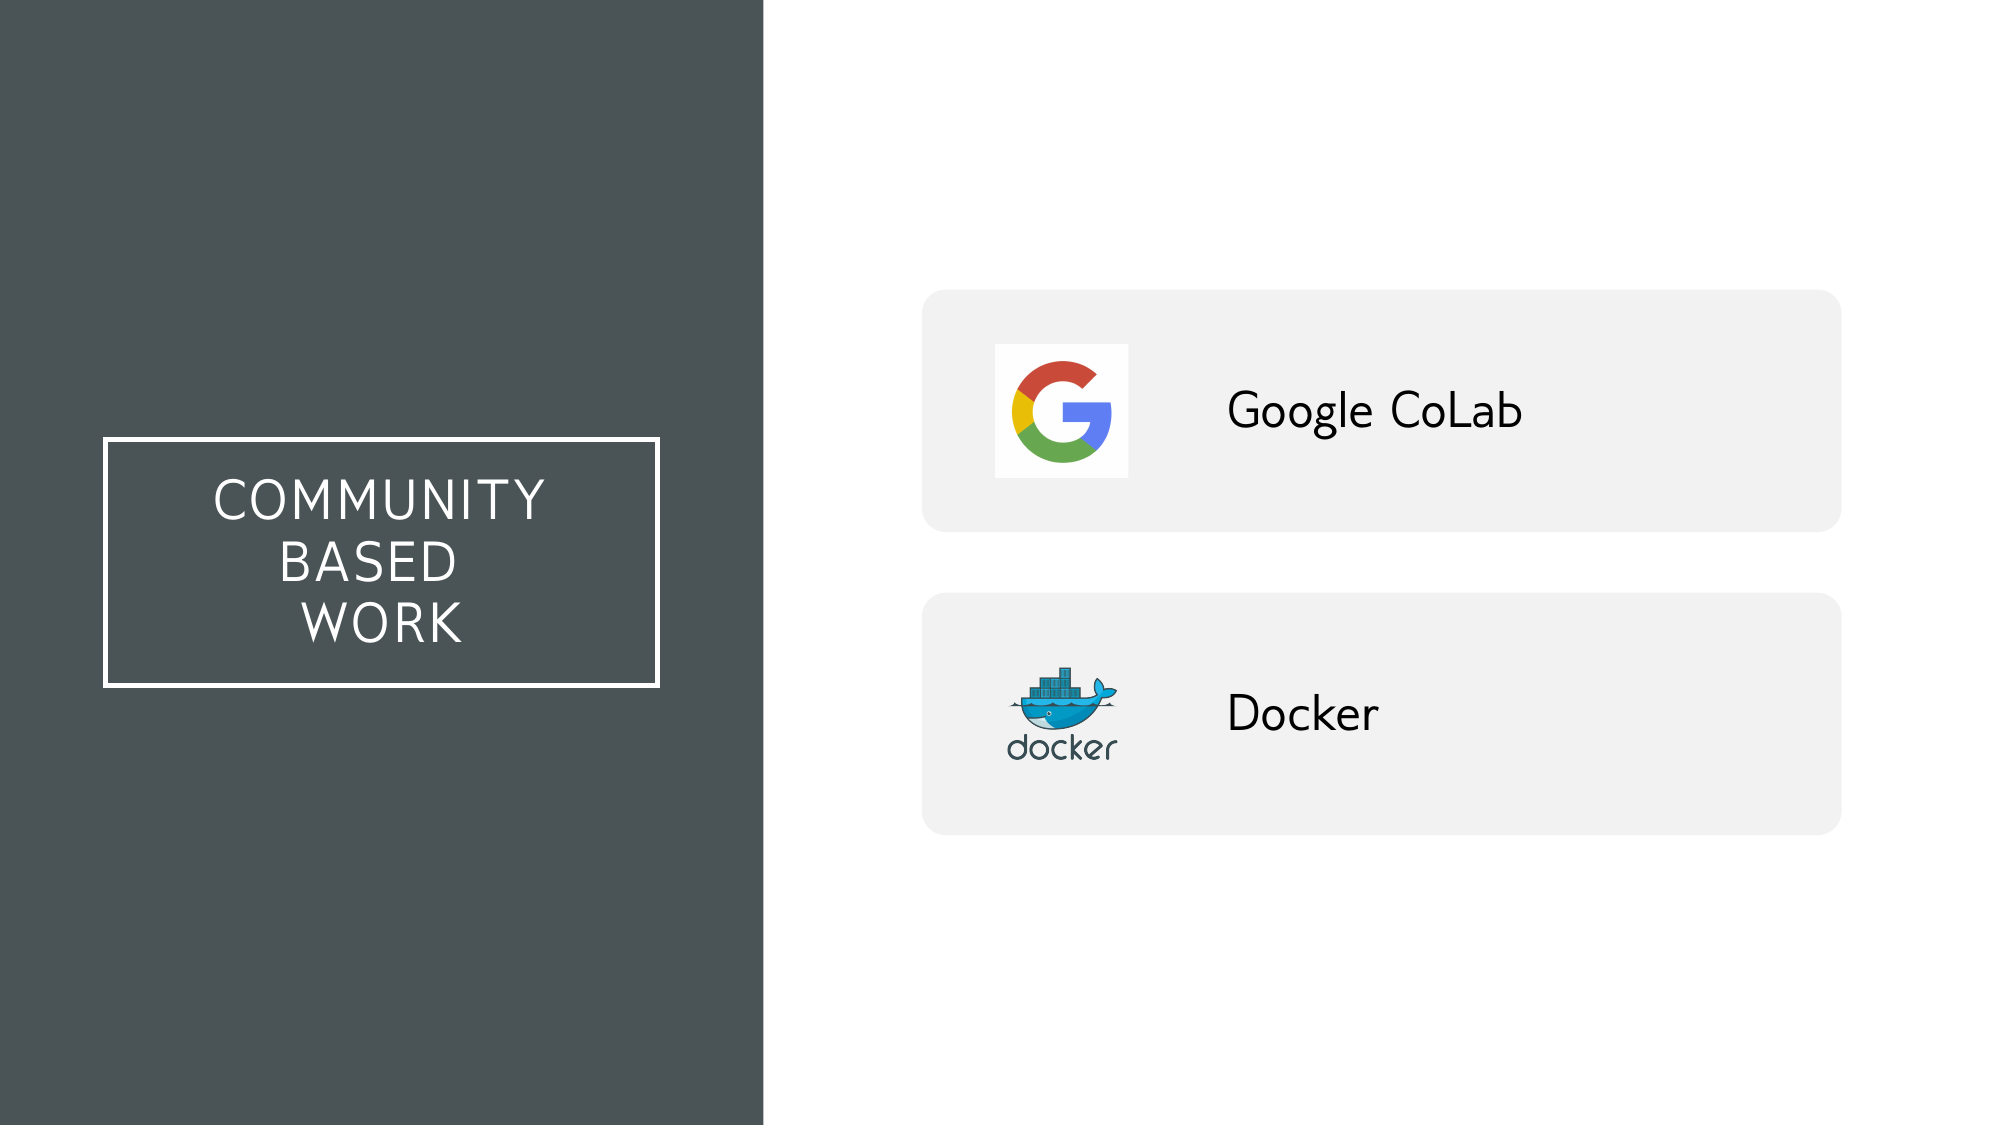

Google CoLab
Docker
# Community based work